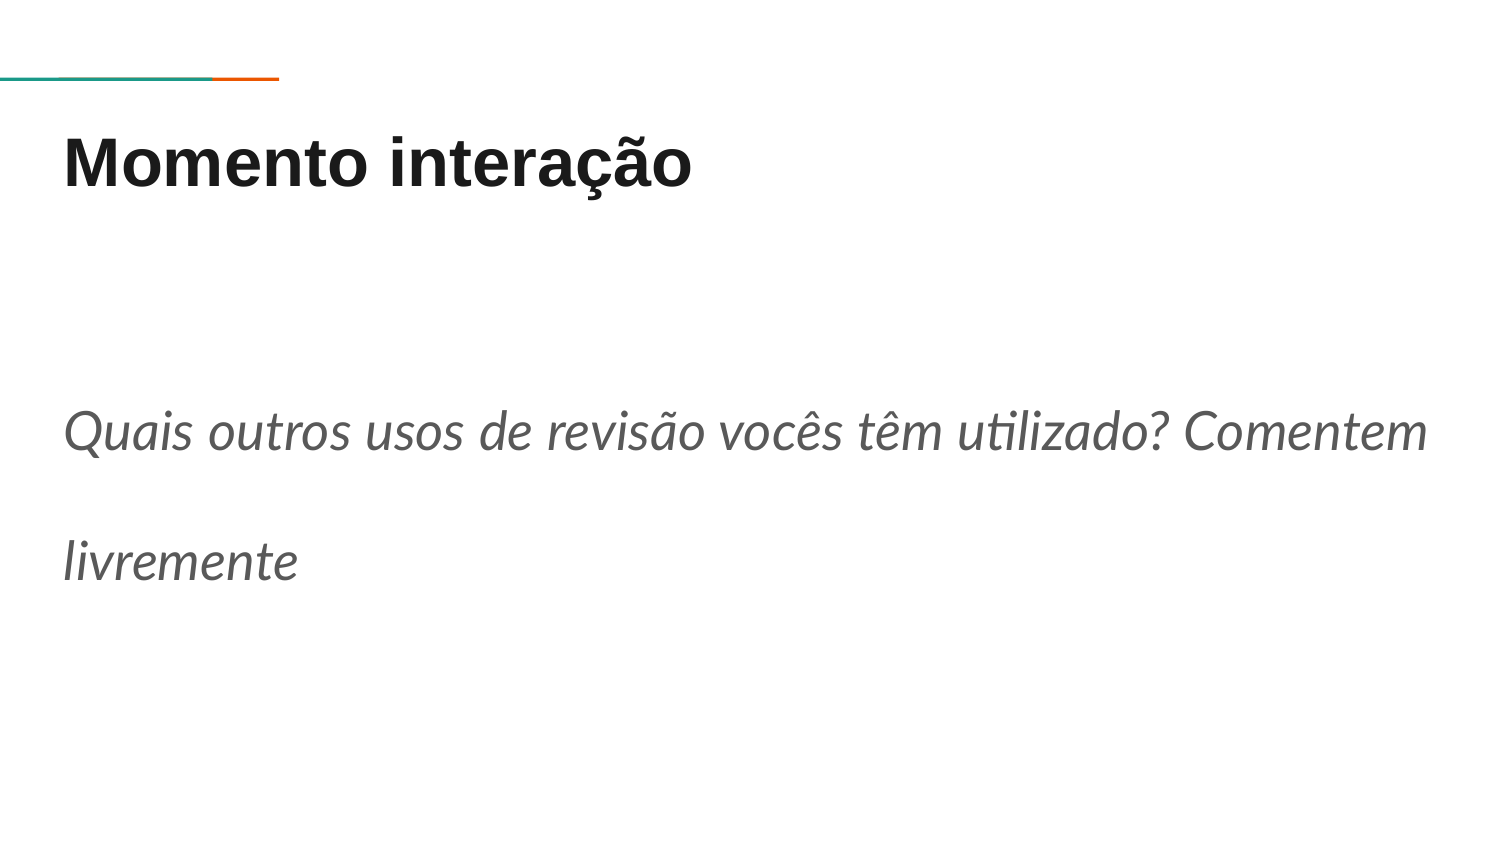

# Momento interação

Quais outros usos de revisão vocês têm utilizado? Comentem livremente